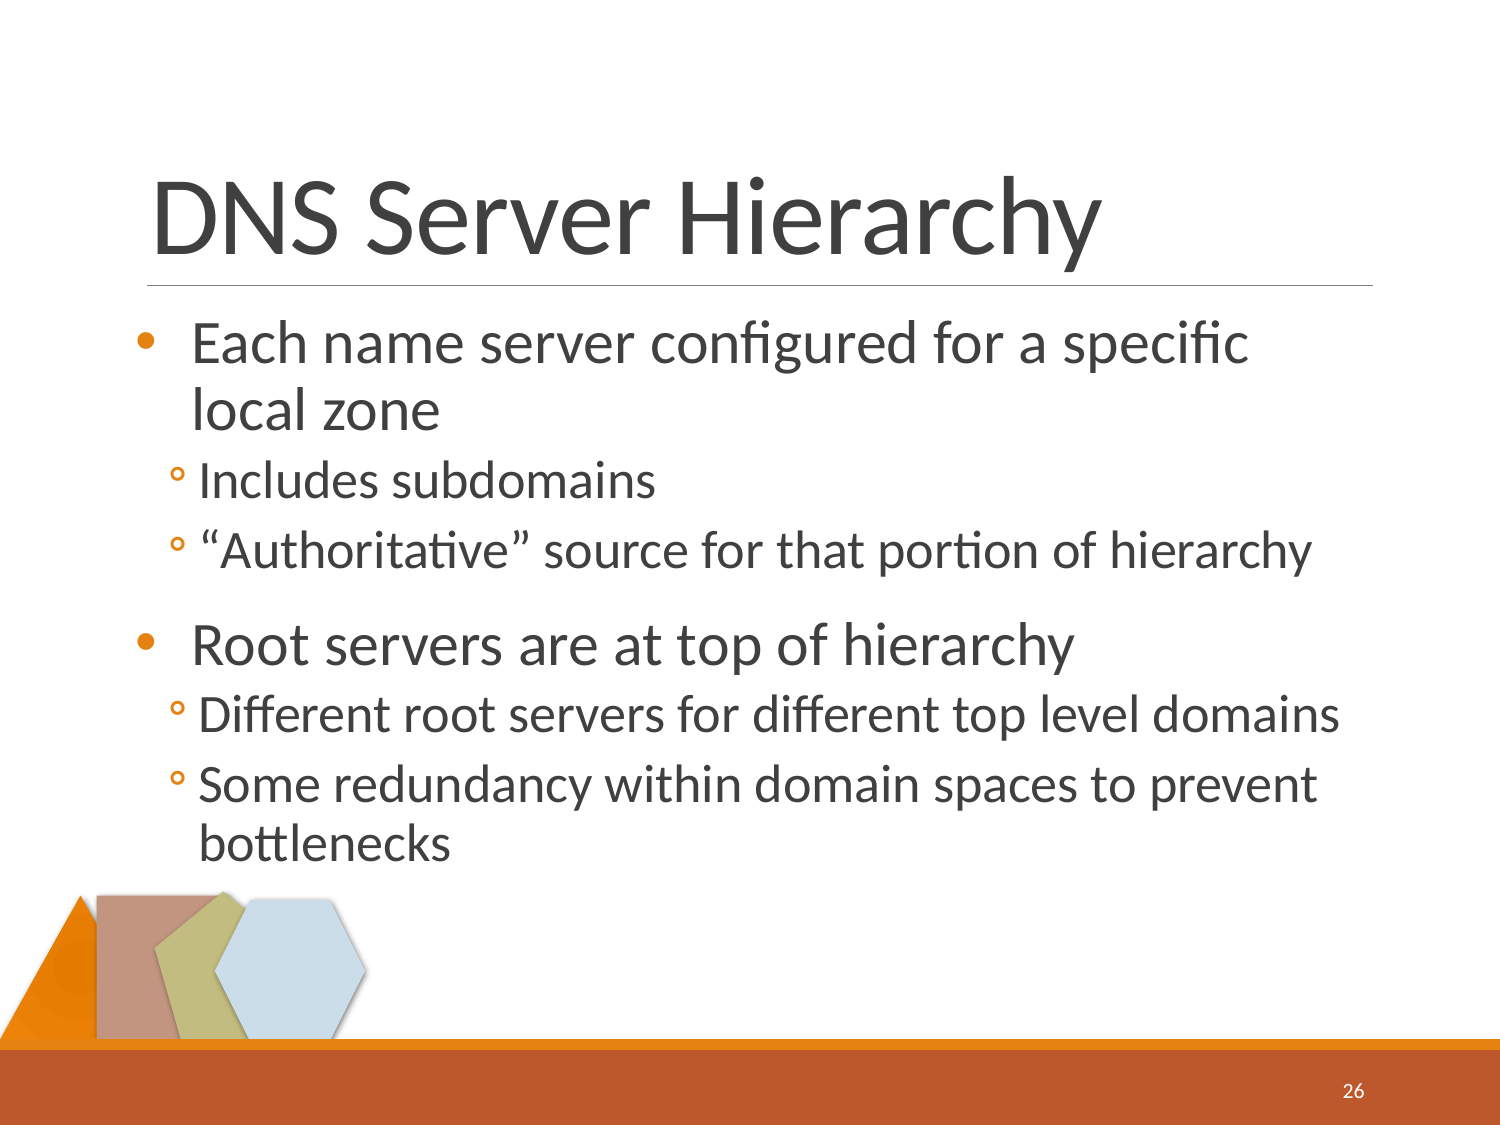

# DNS Server Hierarchy
Each name server configured for a specific local zone
Includes subdomains
“Authoritative” source for that portion of hierarchy
Root servers are at top of hierarchy
Different root servers for different top level domains
Some redundancy within domain spaces to prevent bottlenecks
26